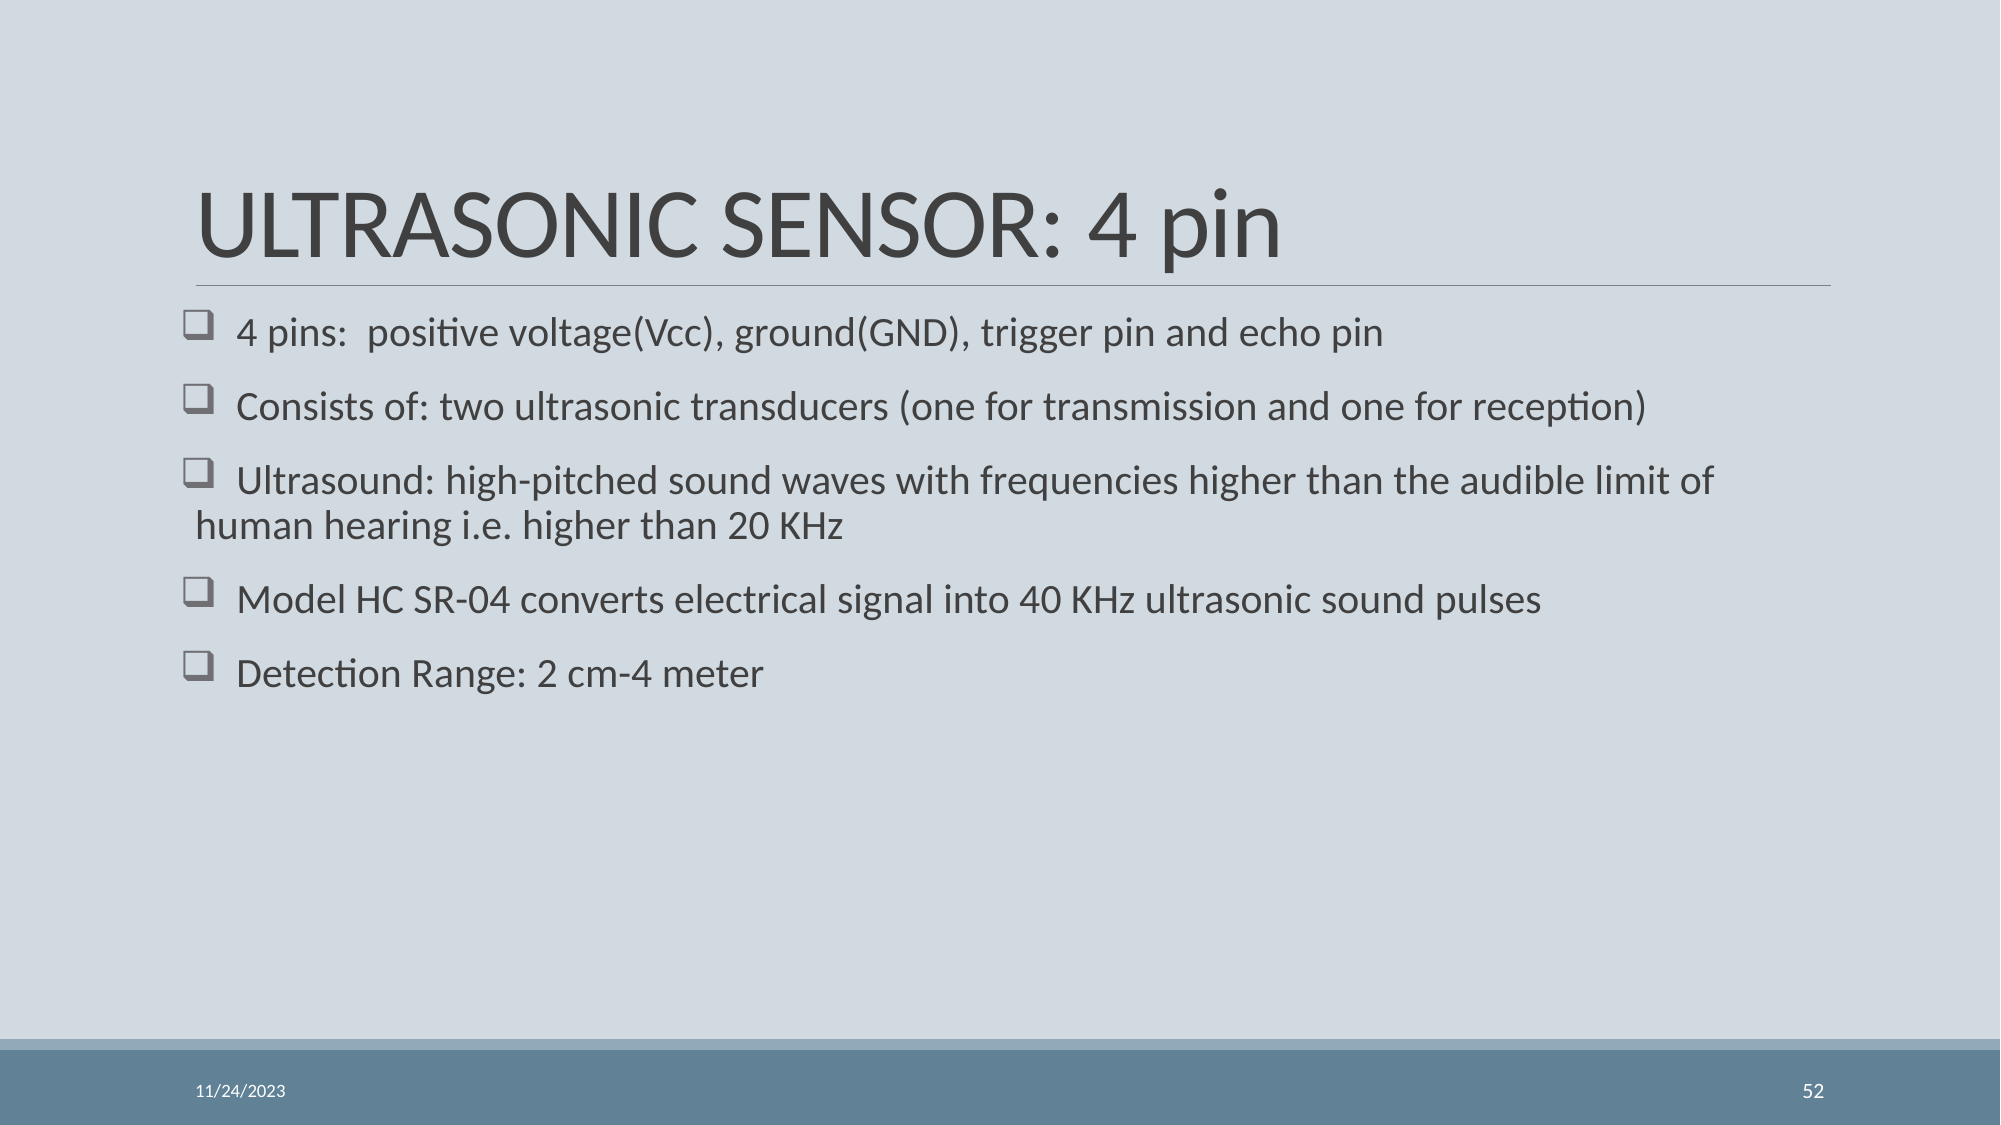

# ULTRASONIC SENSOR: 4 pin
  4 pins:  positive voltage(Vcc), ground(GND), trigger pin and echo pin
  Consists of: two ultrasonic transducers (one for transmission and one for reception)
  Ultrasound: high-pitched sound waves with frequencies higher than the audible limit of human hearing i.e. higher than 20 KHz
  Model HC SR-04 converts electrical signal into 40 KHz ultrasonic sound pulses
  Detection Range: 2 cm-4 meter

11/24/2023
52